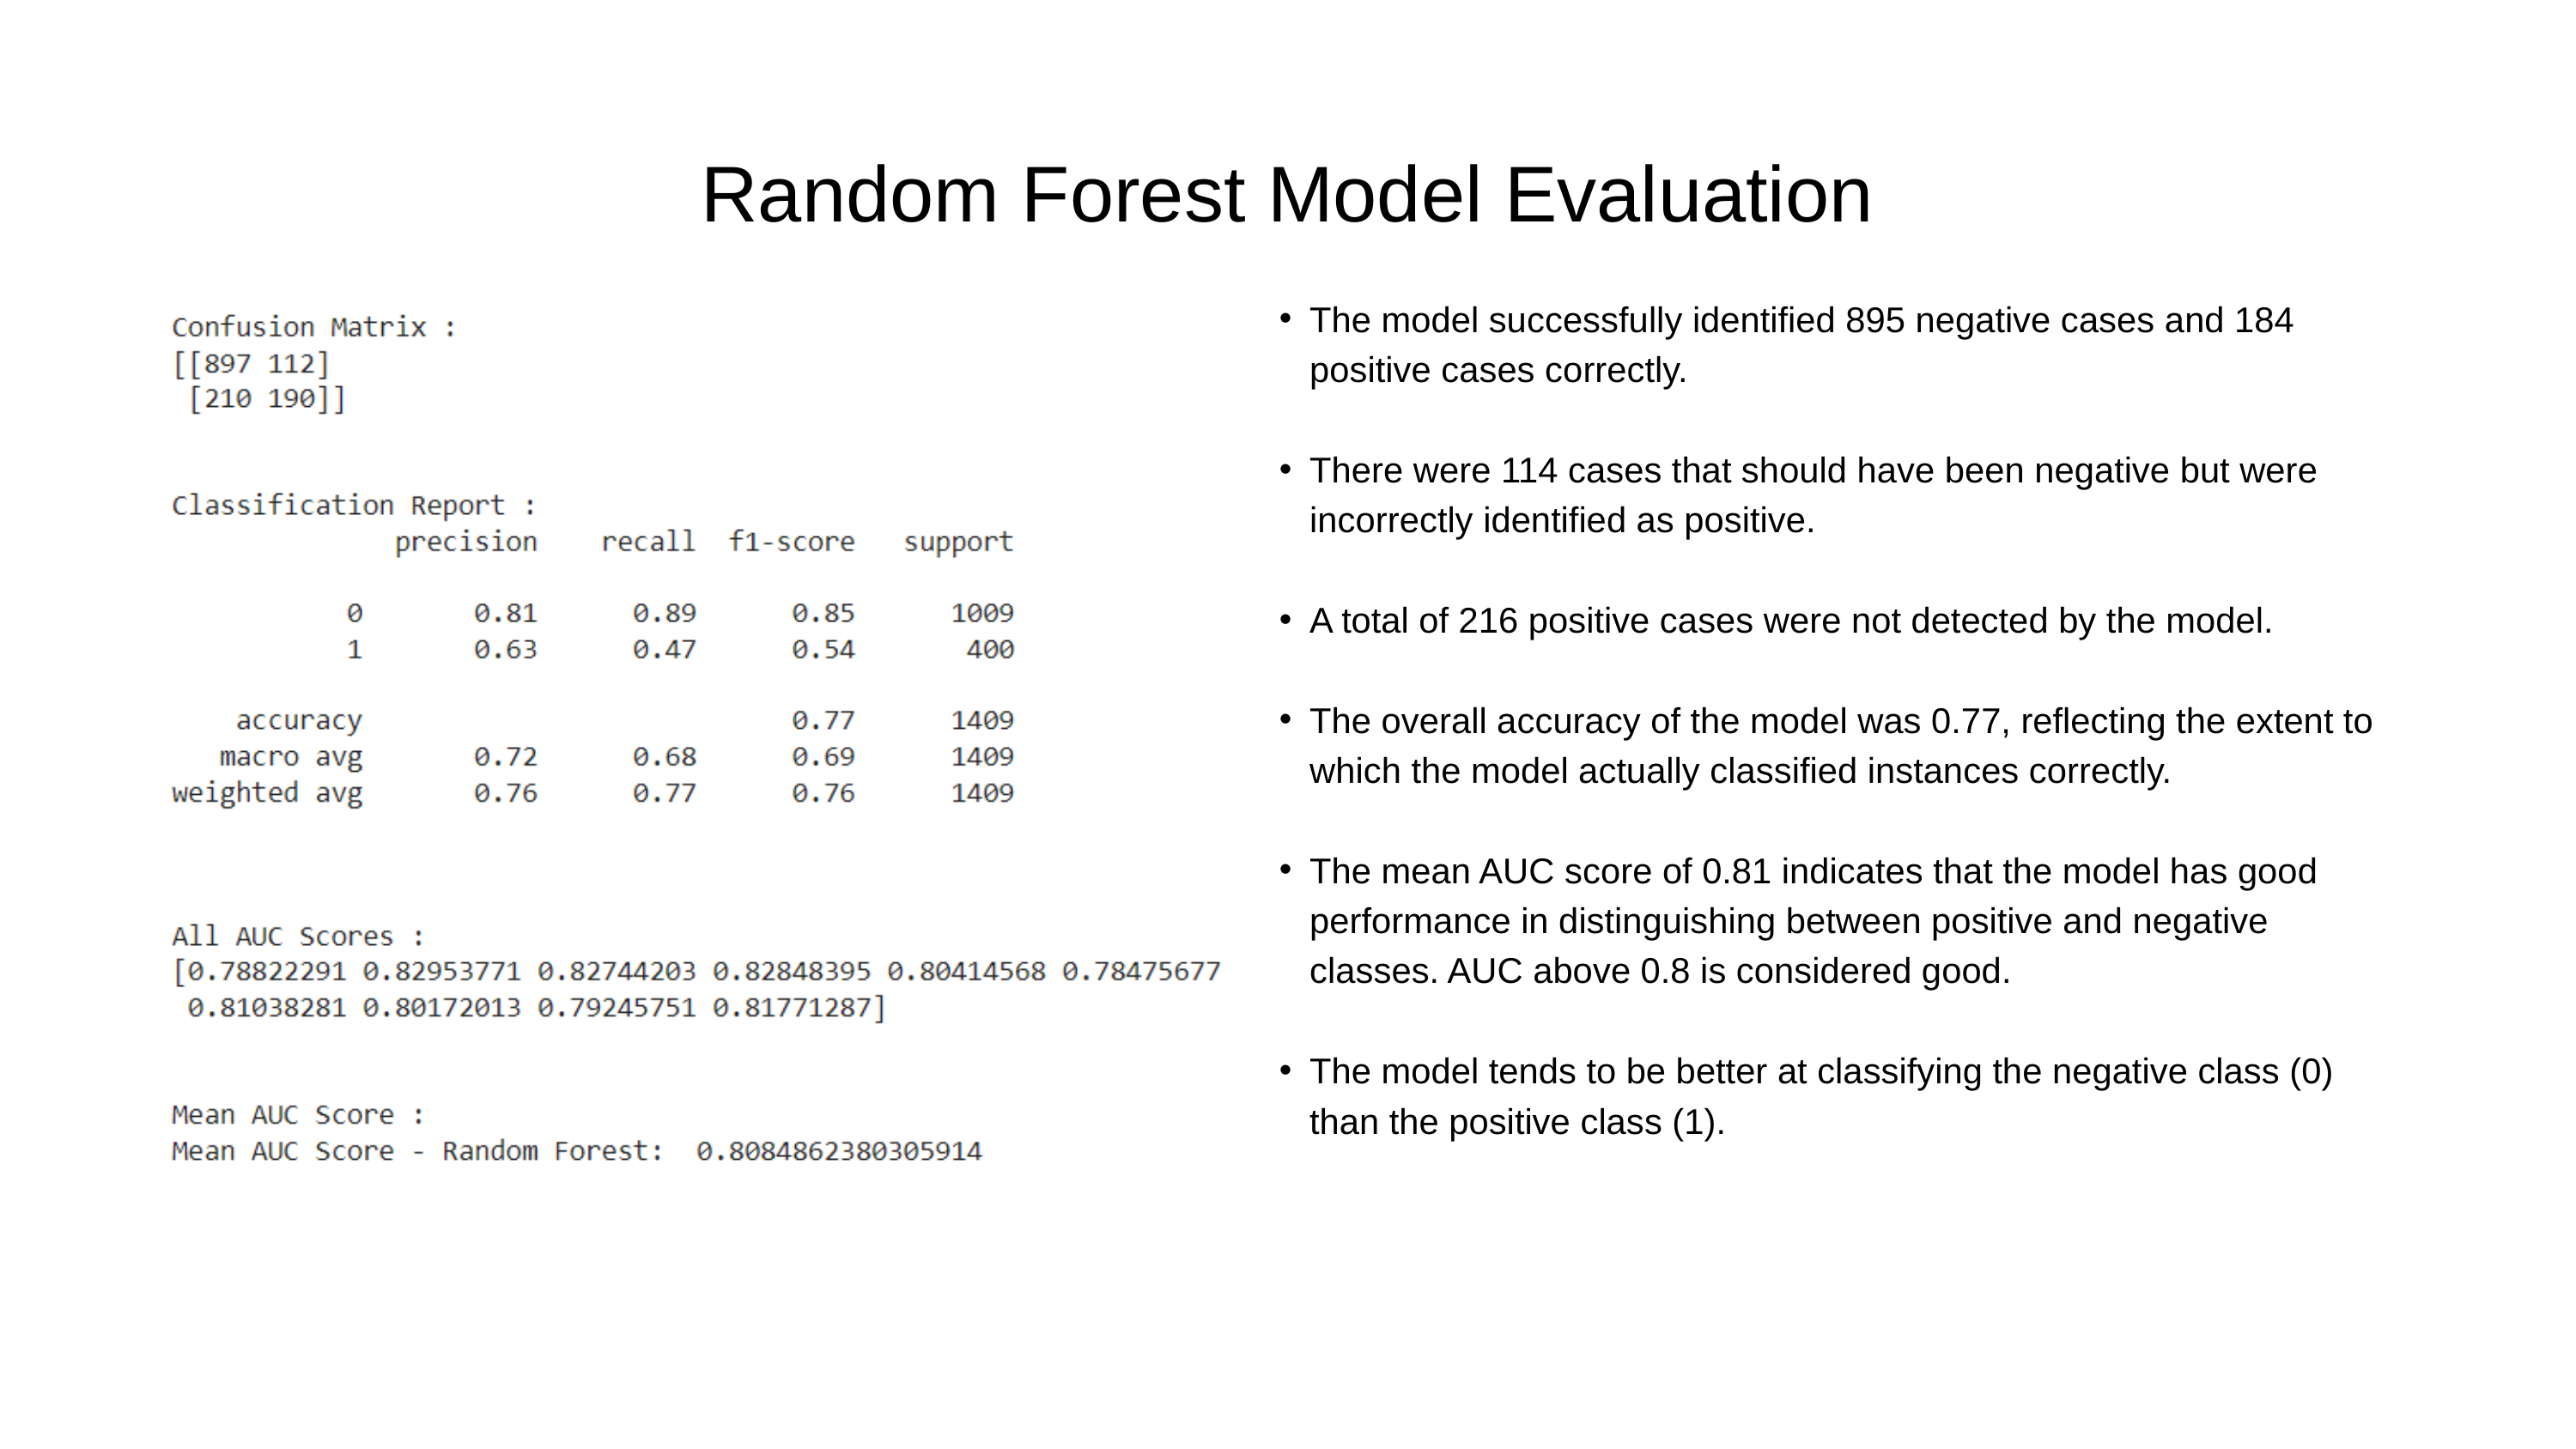

Random Forest Model Evaluation
The model successfully identified 895 negative cases and 184 positive cases correctly.

There were 114 cases that should have been negative but were incorrectly identified as positive.

A total of 216 positive cases were not detected by the model.

The overall accuracy of the model was 0.77, reflecting the extent to which the model actually classified instances correctly.

The mean AUC score of 0.81 indicates that the model has good performance in distinguishing between positive and negative classes. AUC above 0.8 is considered good.

The model tends to be better at classifying the negative class (0) than the positive class (1).